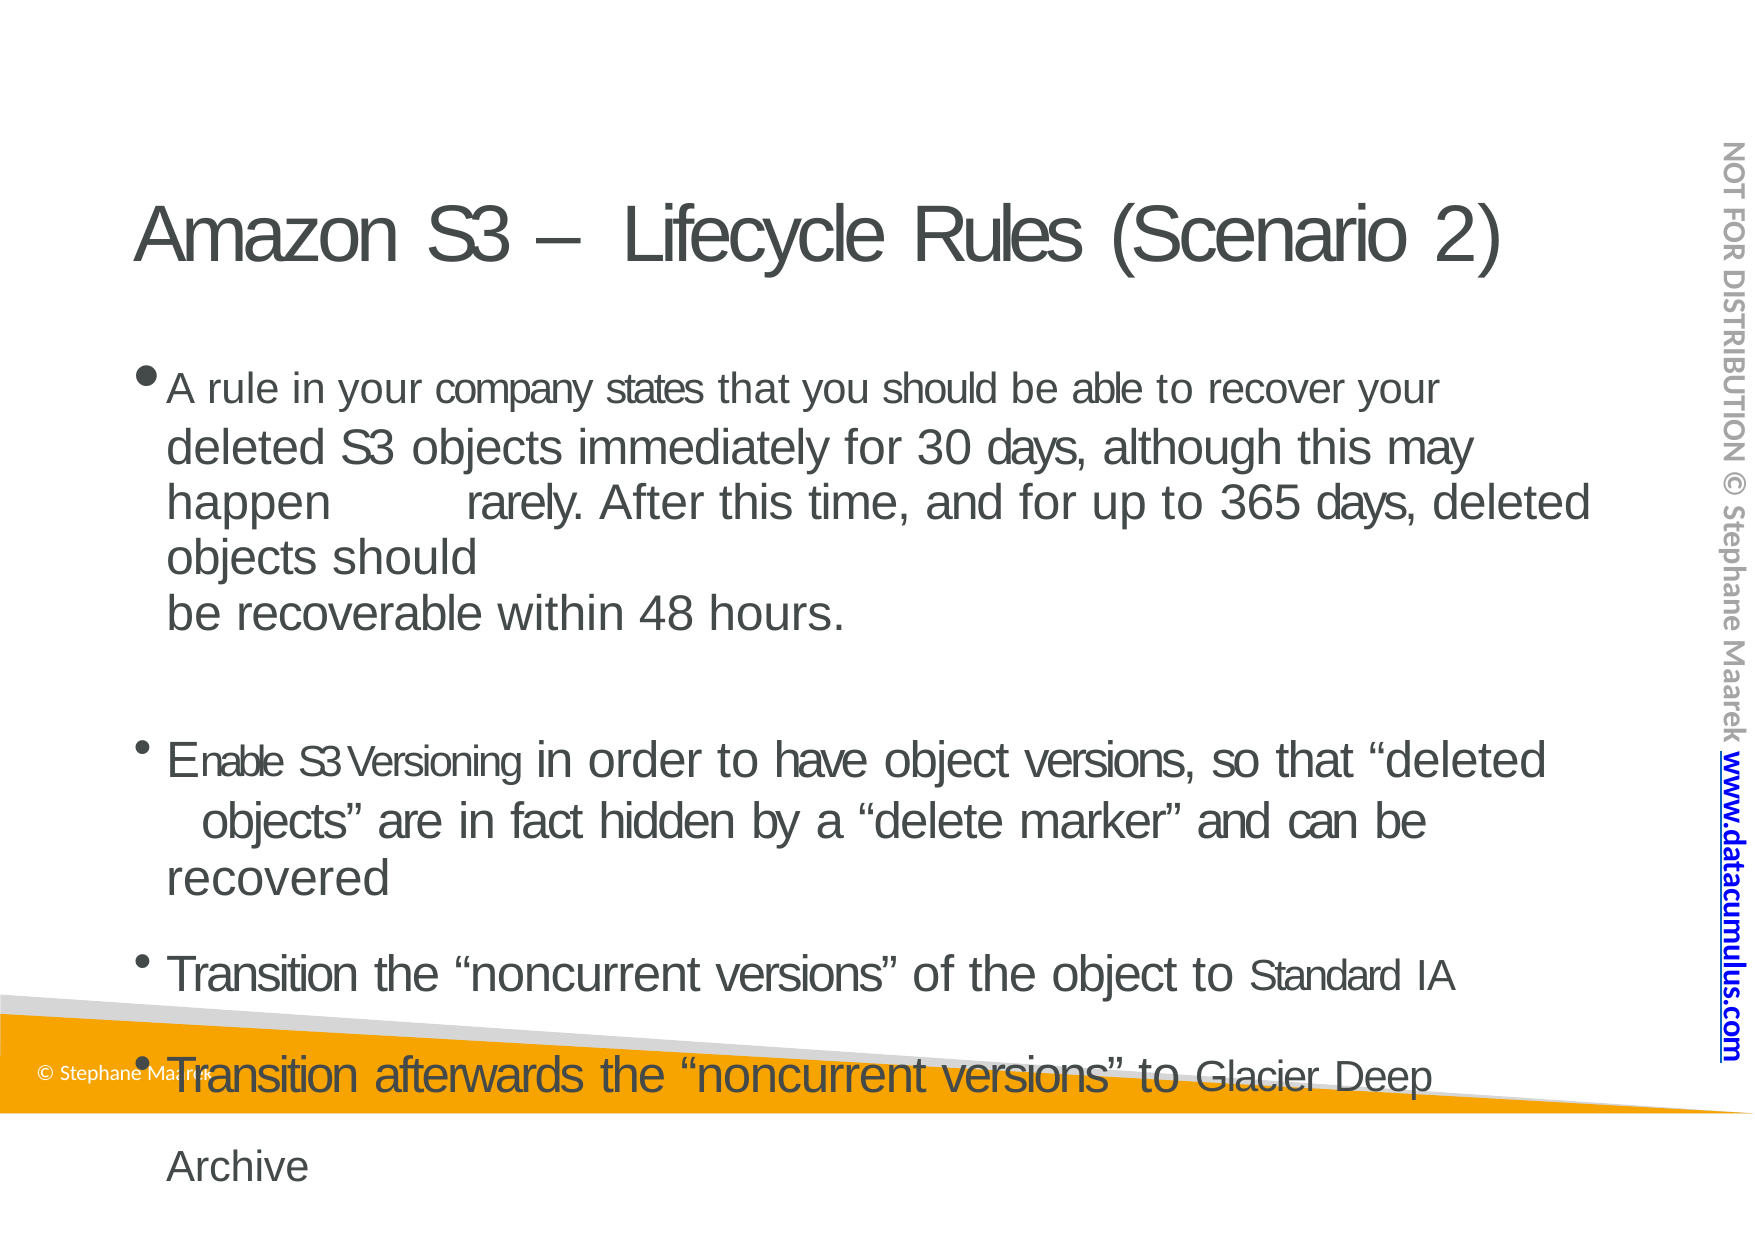

NOT FOR DISTRIBUTION © Stephane Maarek www.datacumulus.com
# Amazon S3 – Lifecycle Rules (Scenario 2)
A rule in your company states that you should be able to recover your 	deleted S3 objects immediately for 30 days, although this may happen 	rarely. After this time, and for up to 365 days, deleted objects should
be recoverable within 48 hours.

Enable S3 Versioning in order to have object versions, so that “deleted 	objects” are in fact hidden by a “delete marker” and can be recovered
Transition the “noncurrent versions” of the object to Standard IA
Transition afterwards the “noncurrent versions” to Glacier Deep Archive
© Stephane Maarek